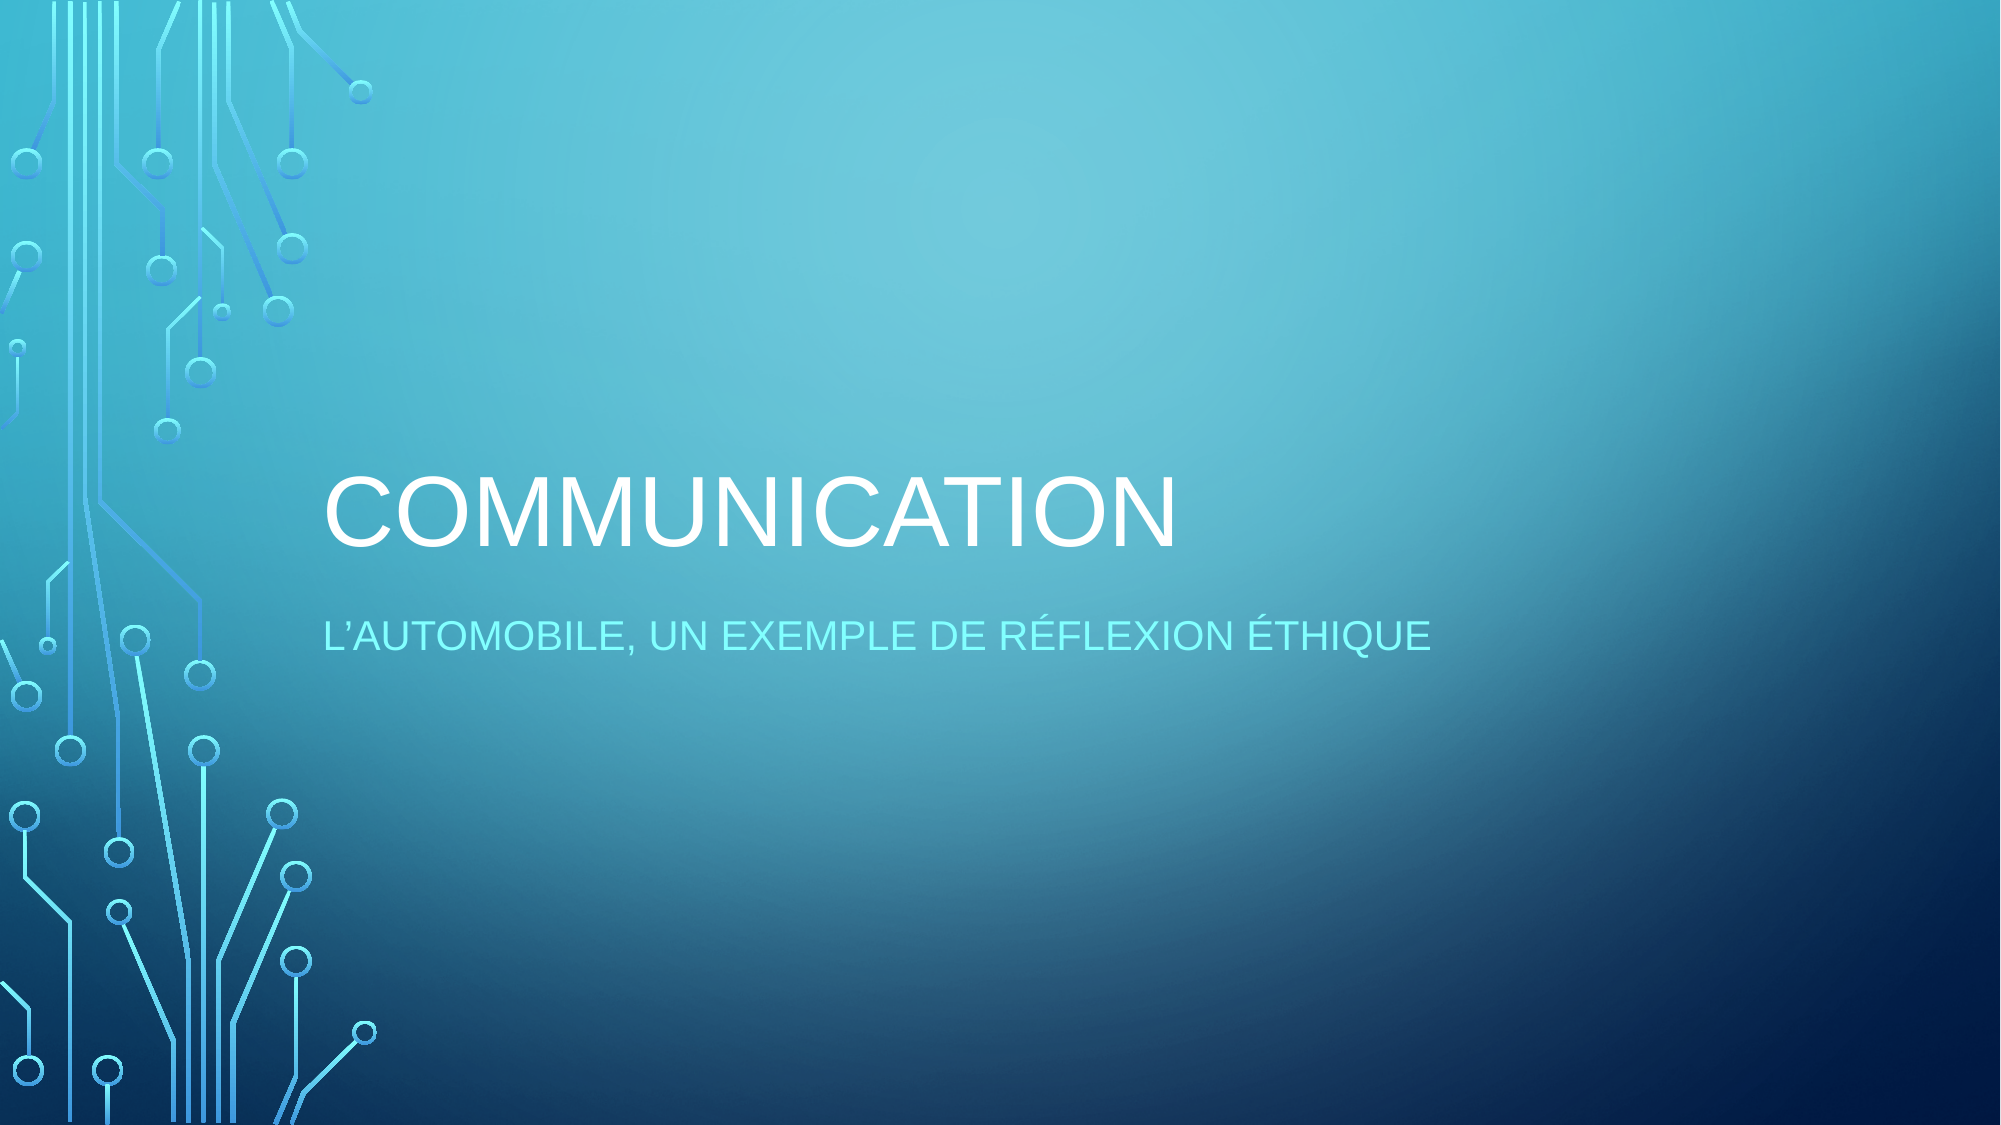

# Communication
L’automobile, un exemple de réflexion éthique